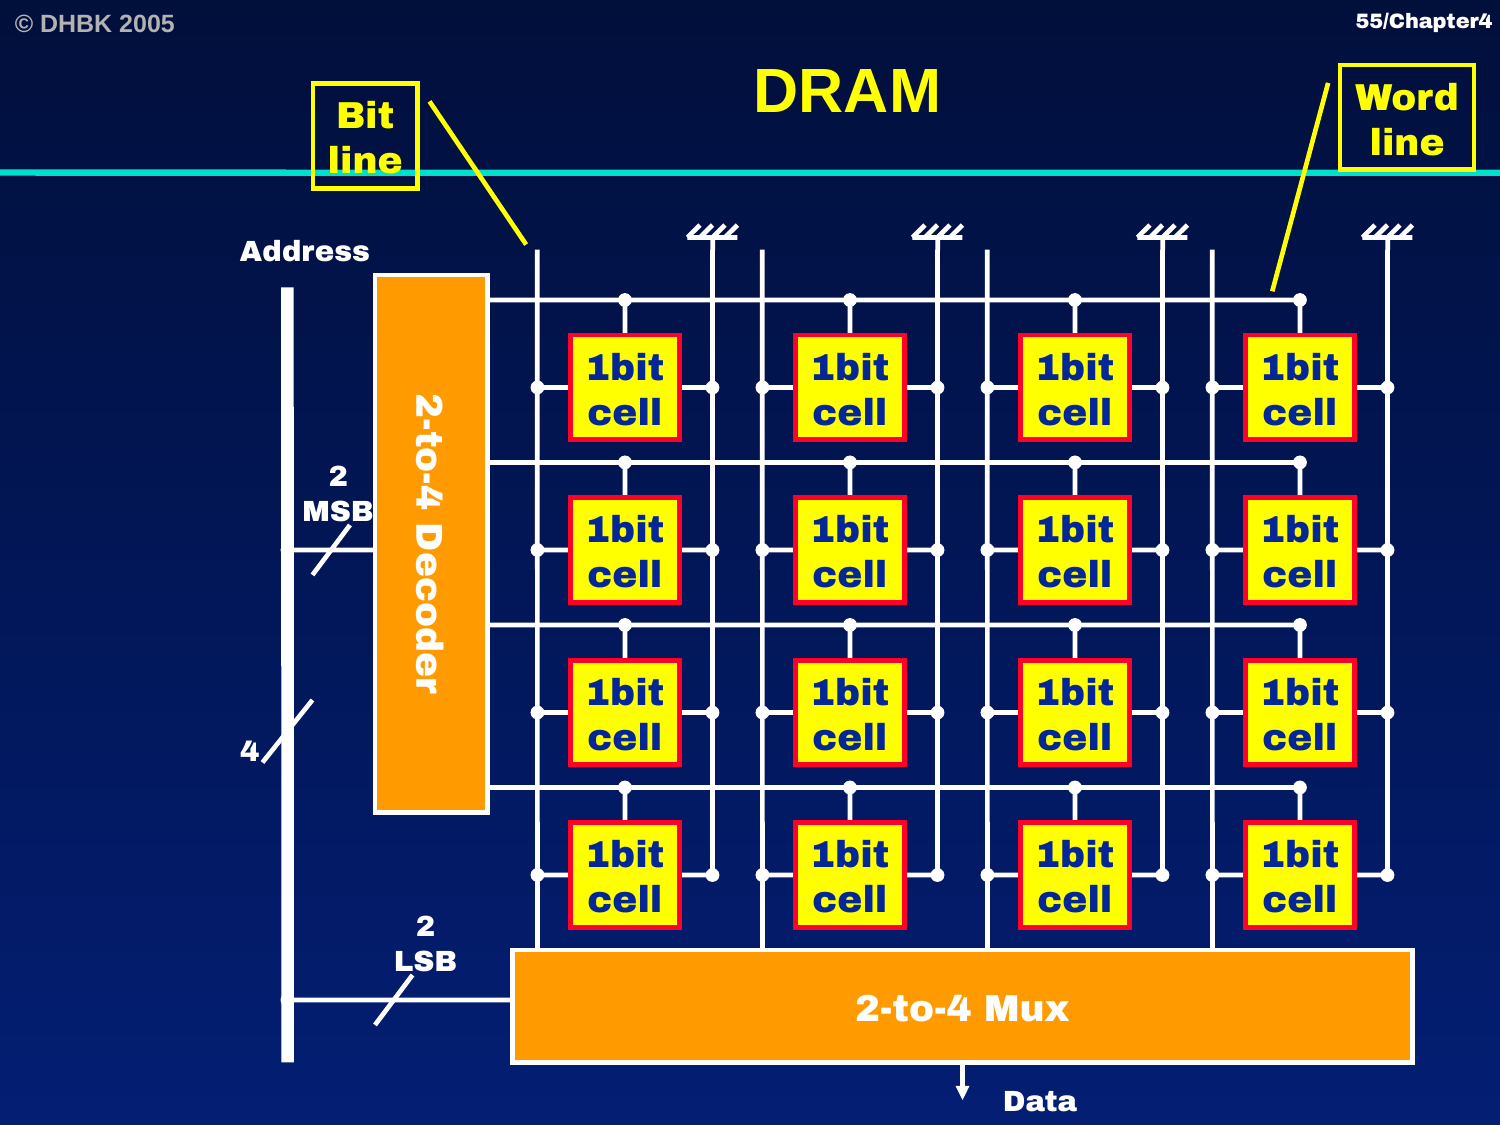

# DRAM
55/Chapter4
Word
line
Bit
line
Address

1bit
cell

1bit
cell

1bit
cell

1bit
cell

1bit
cell

1bit
cell

1bit
cell

1bit
cell

1bit
cell

1bit
cell

1bit
cell

1bit
cell

1bit
cell

1bit
cell

1bit
cell

1bit
cell

2
LSB
2-to-4 Mux

Data

2
MSB

2-to-4 Decoder

4